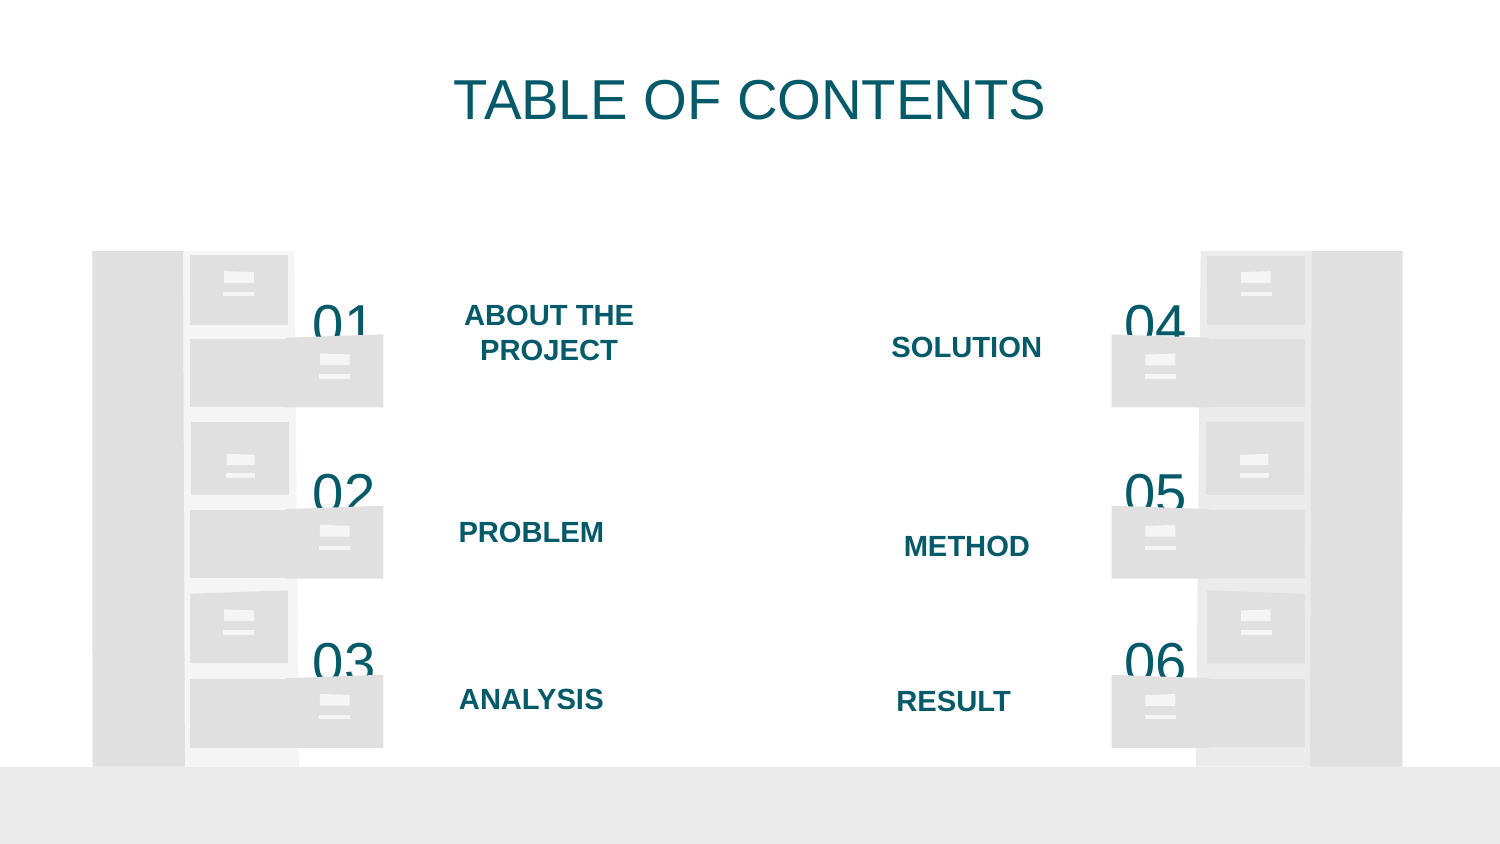

# TABLE OF CONTENTS

SOLUTION
04
01
ABOUT THE PROJECT

02
05
METHOD
PROBLEM
03
06
RESULT
ANALYSIS